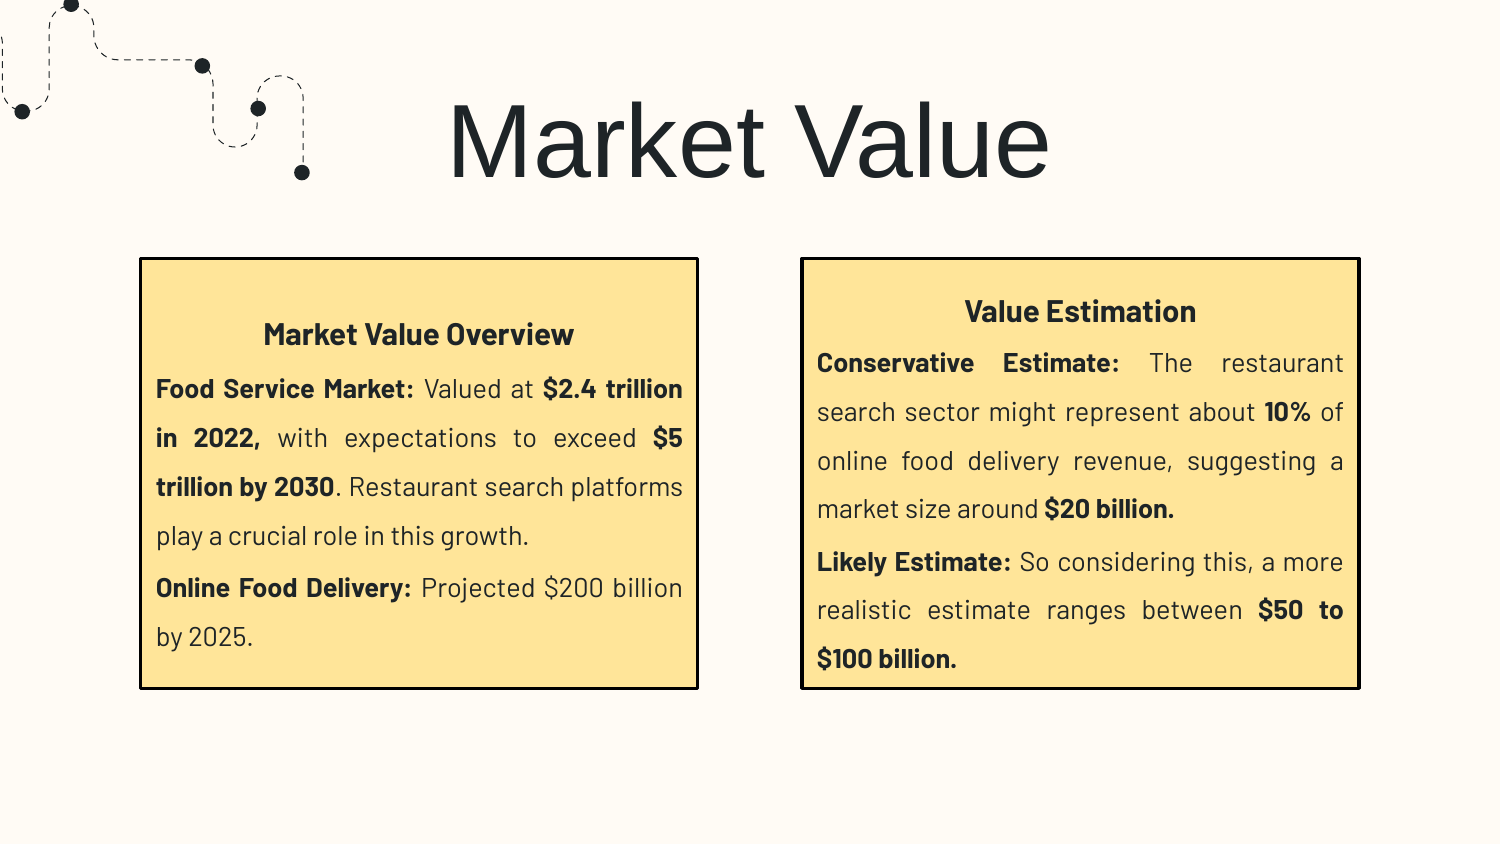

# Market Value
Market Value Overview

Food Service Market: Valued at $2.4 trillion in 2022, with expectations to exceed $5 trillion by 2030. Restaurant search platforms play a crucial role in this growth.

Online Food Delivery: Projected $200 billion by 2025.
Value Estimation
Conservative Estimate: The restaurant search sector might represent about 10% of online food delivery revenue, suggesting a market size around $20 billion.

Likely Estimate: So considering this, a more realistic estimate ranges between $50 to $100 billion.